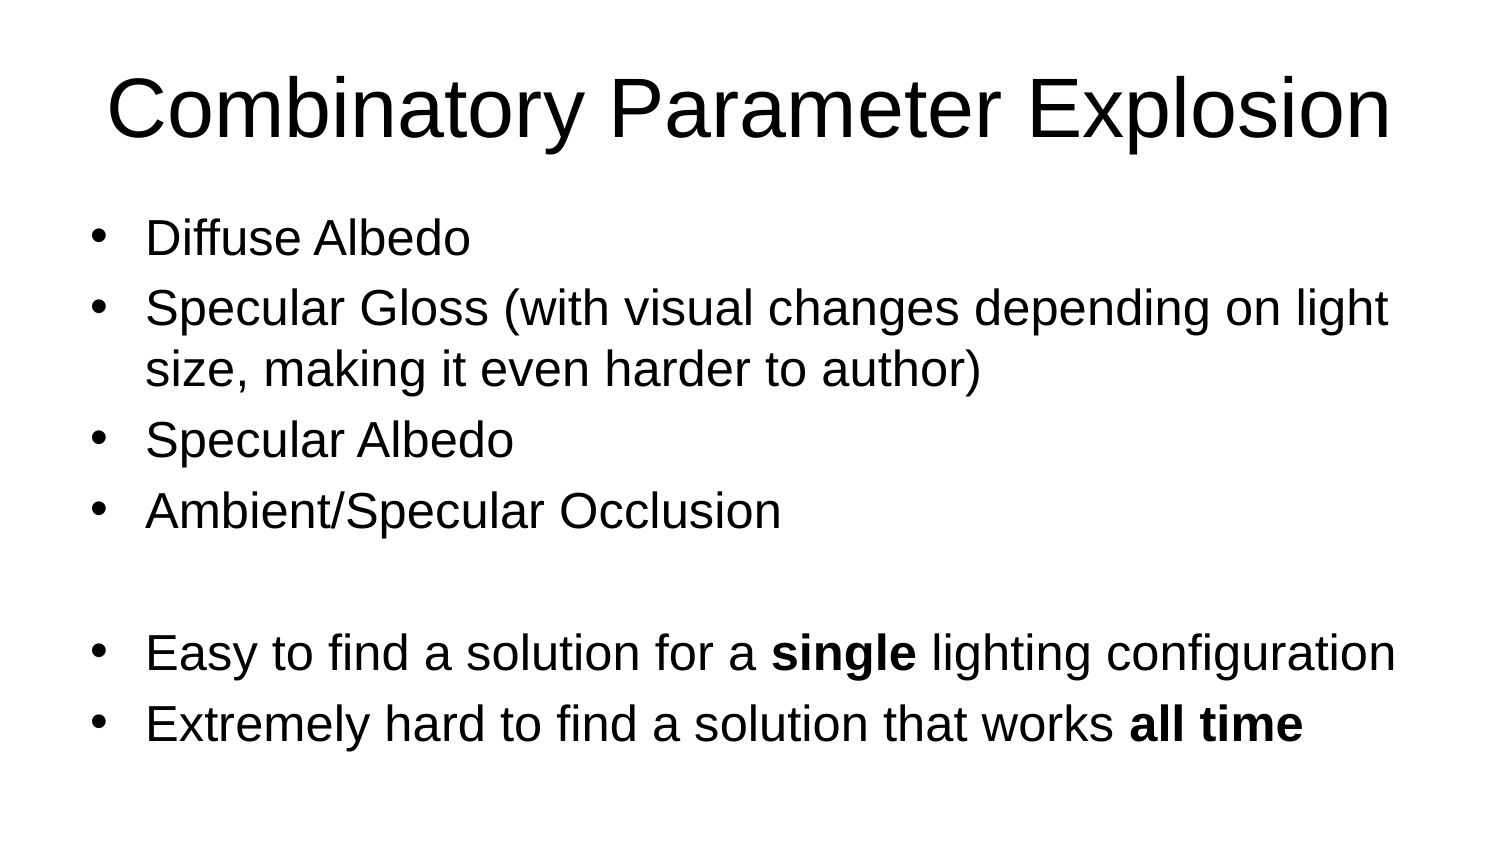

# Combinatory Parameter Explosion
Diffuse Albedo
Specular Gloss (with visual changes depending on light size, making it even harder to author)
Specular Albedo
Ambient/Specular Occlusion

Easy to find a solution for a single lighting configuration
Extremely hard to find a solution that works all time